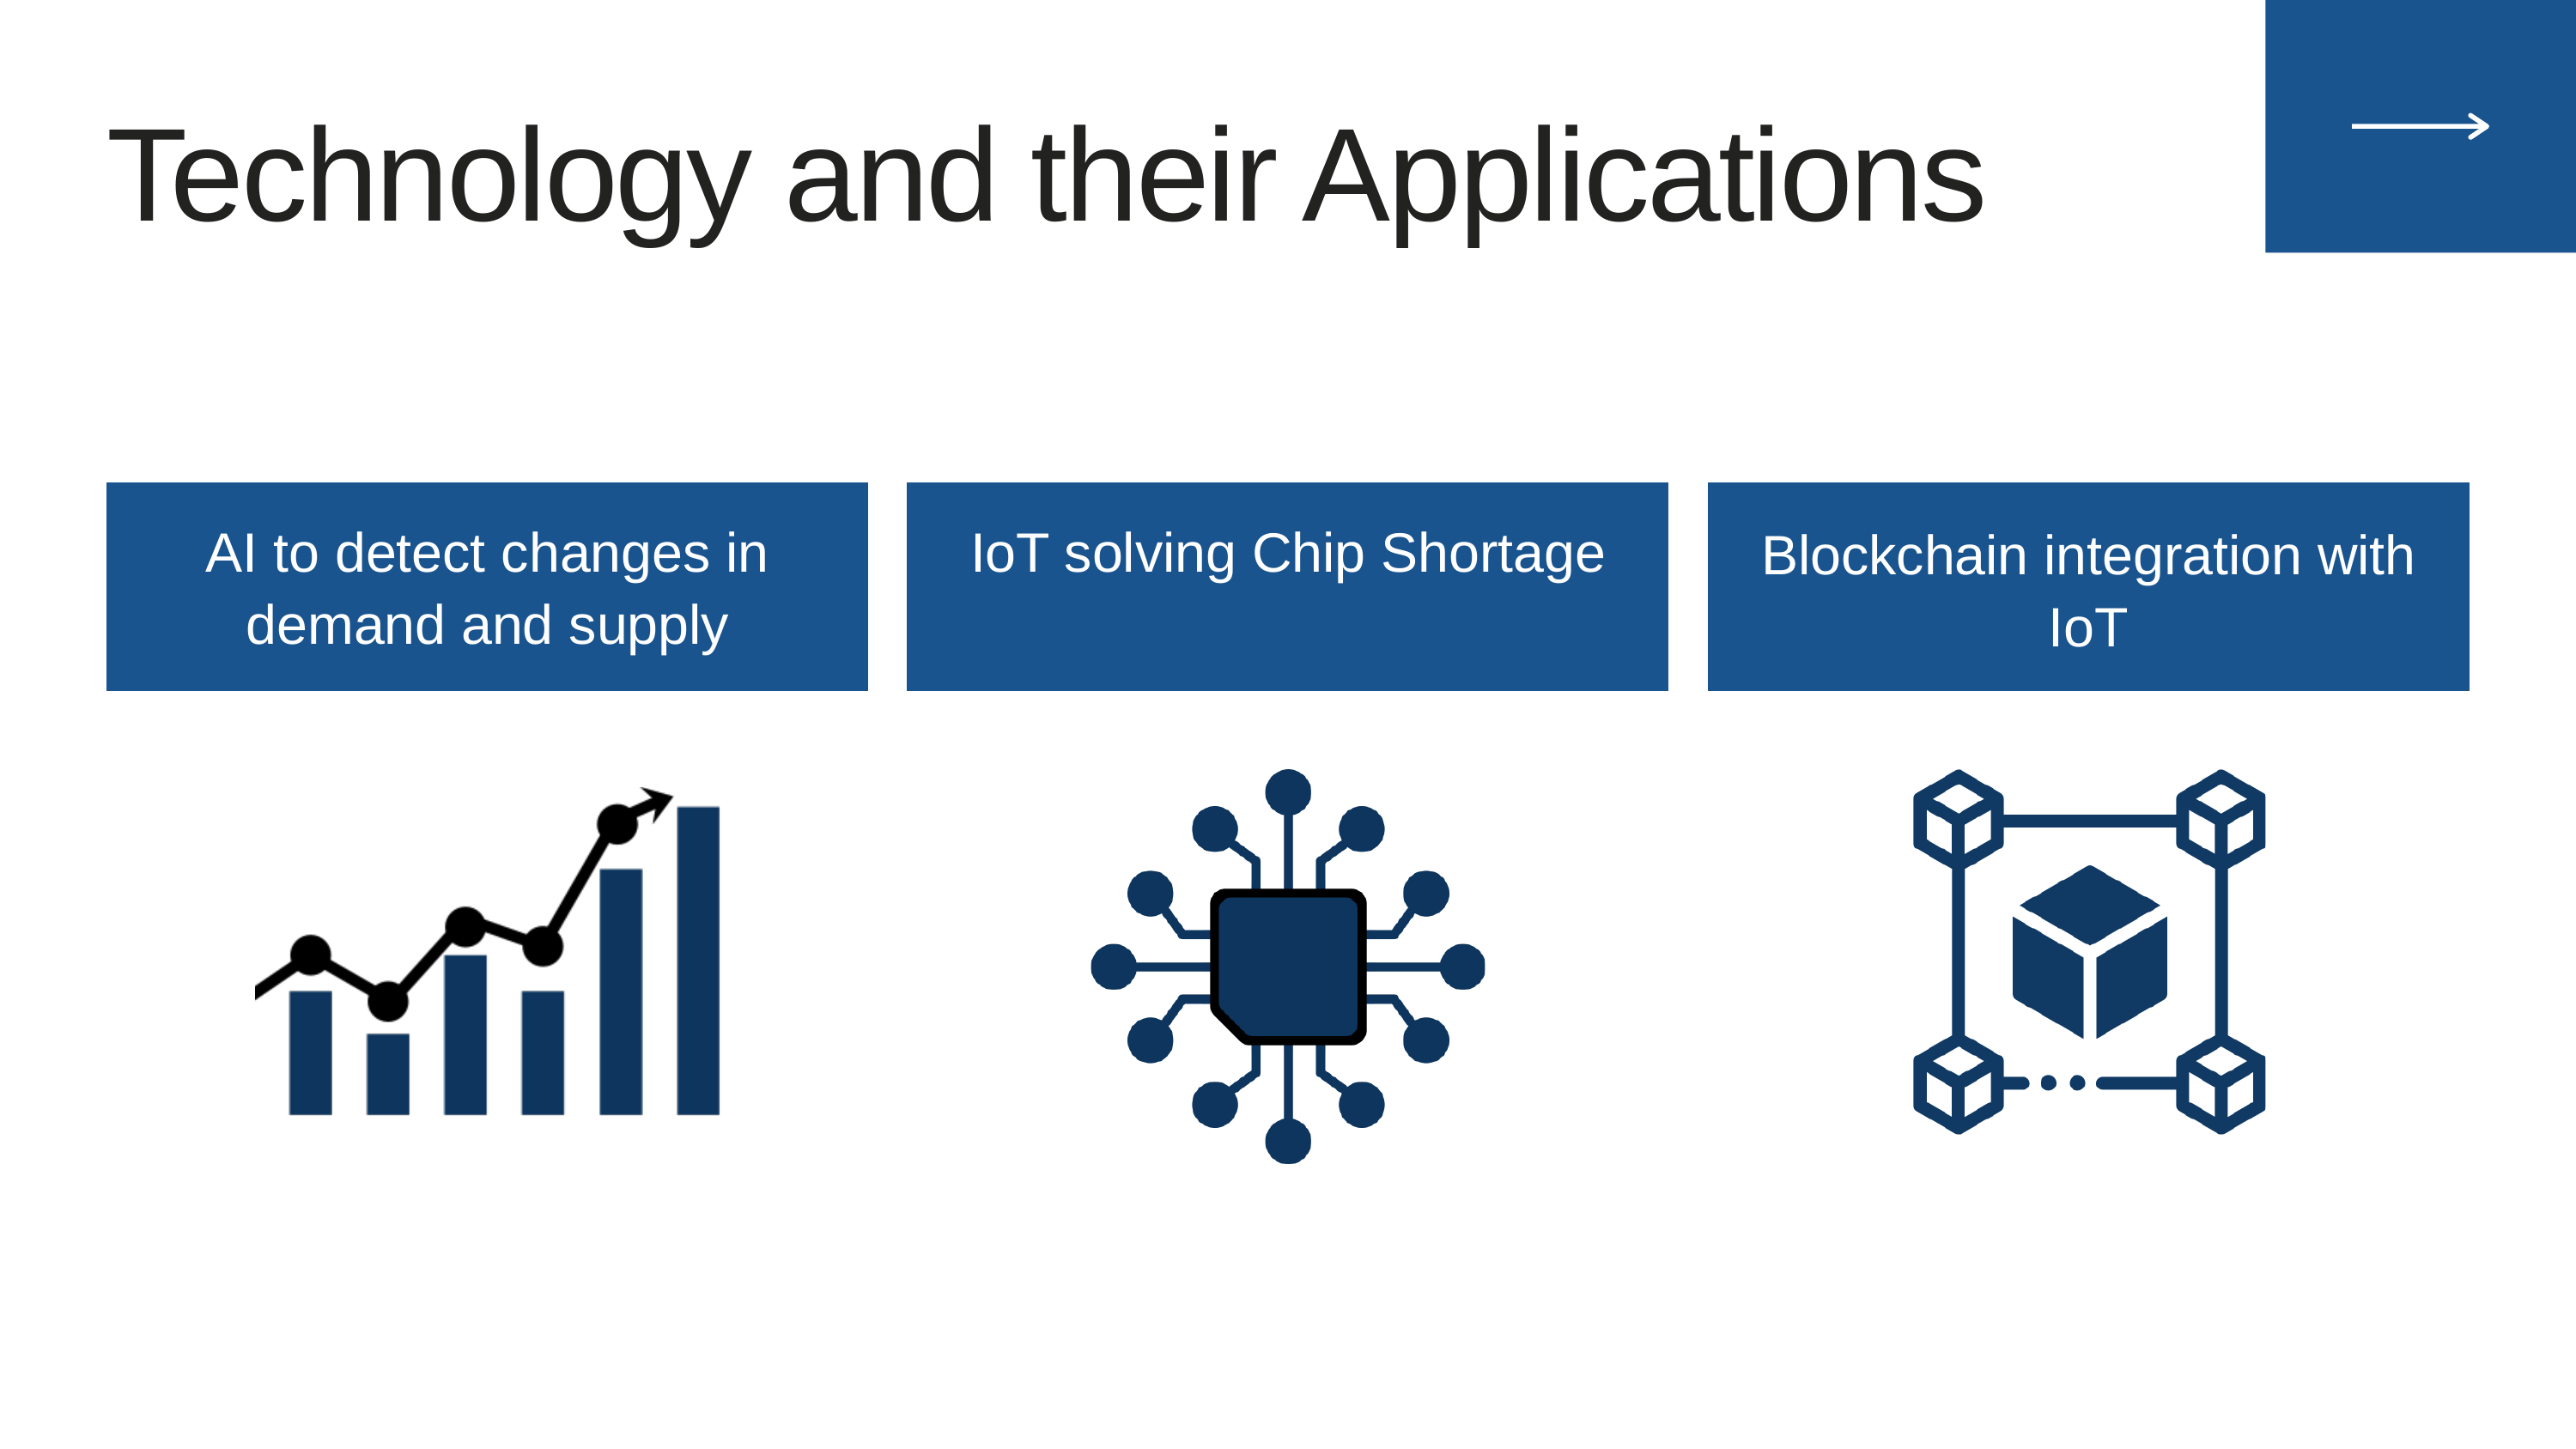

Technology and their Applications

AI to detect changes in demand and supply

IoT solving Chip Shortage

Blockchain integration with IoT